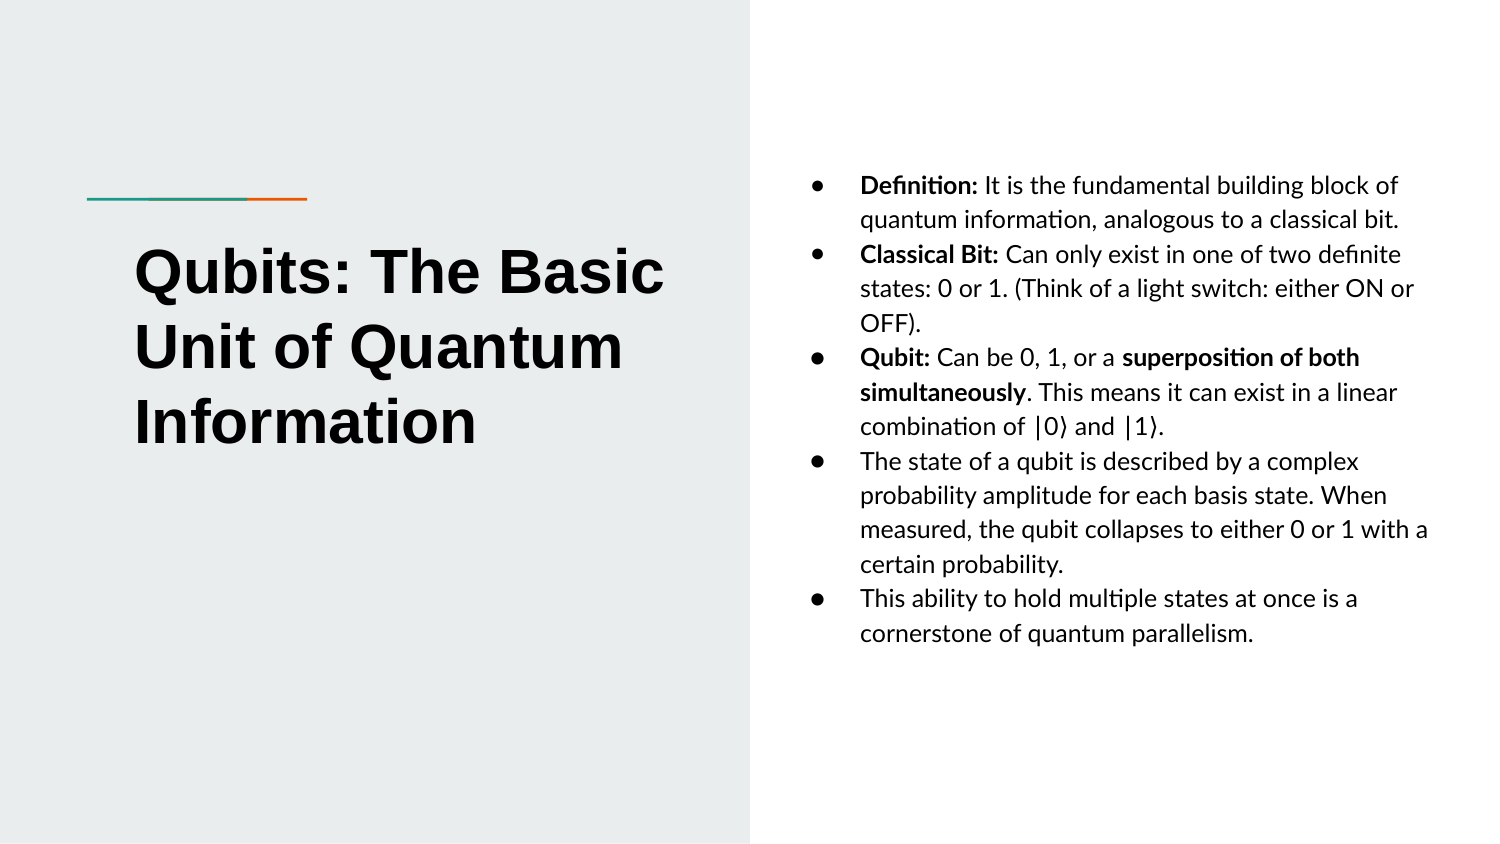

Definition: It is the fundamental building block of quantum information, analogous to a classical bit.
Classical Bit: Can only exist in one of two definite states: 0 or 1. (Think of a light switch: either ON or OFF).
Qubit: Can be 0, 1, or a superposition of both simultaneously. This means it can exist in a linear combination of ∣0⟩ and ∣1⟩.
The state of a qubit is described by a complex probability amplitude for each basis state. When measured, the qubit collapses to either 0 or 1 with a certain probability.
This ability to hold multiple states at once is a cornerstone of quantum parallelism.
# Qubits: The Basic Unit of Quantum Information